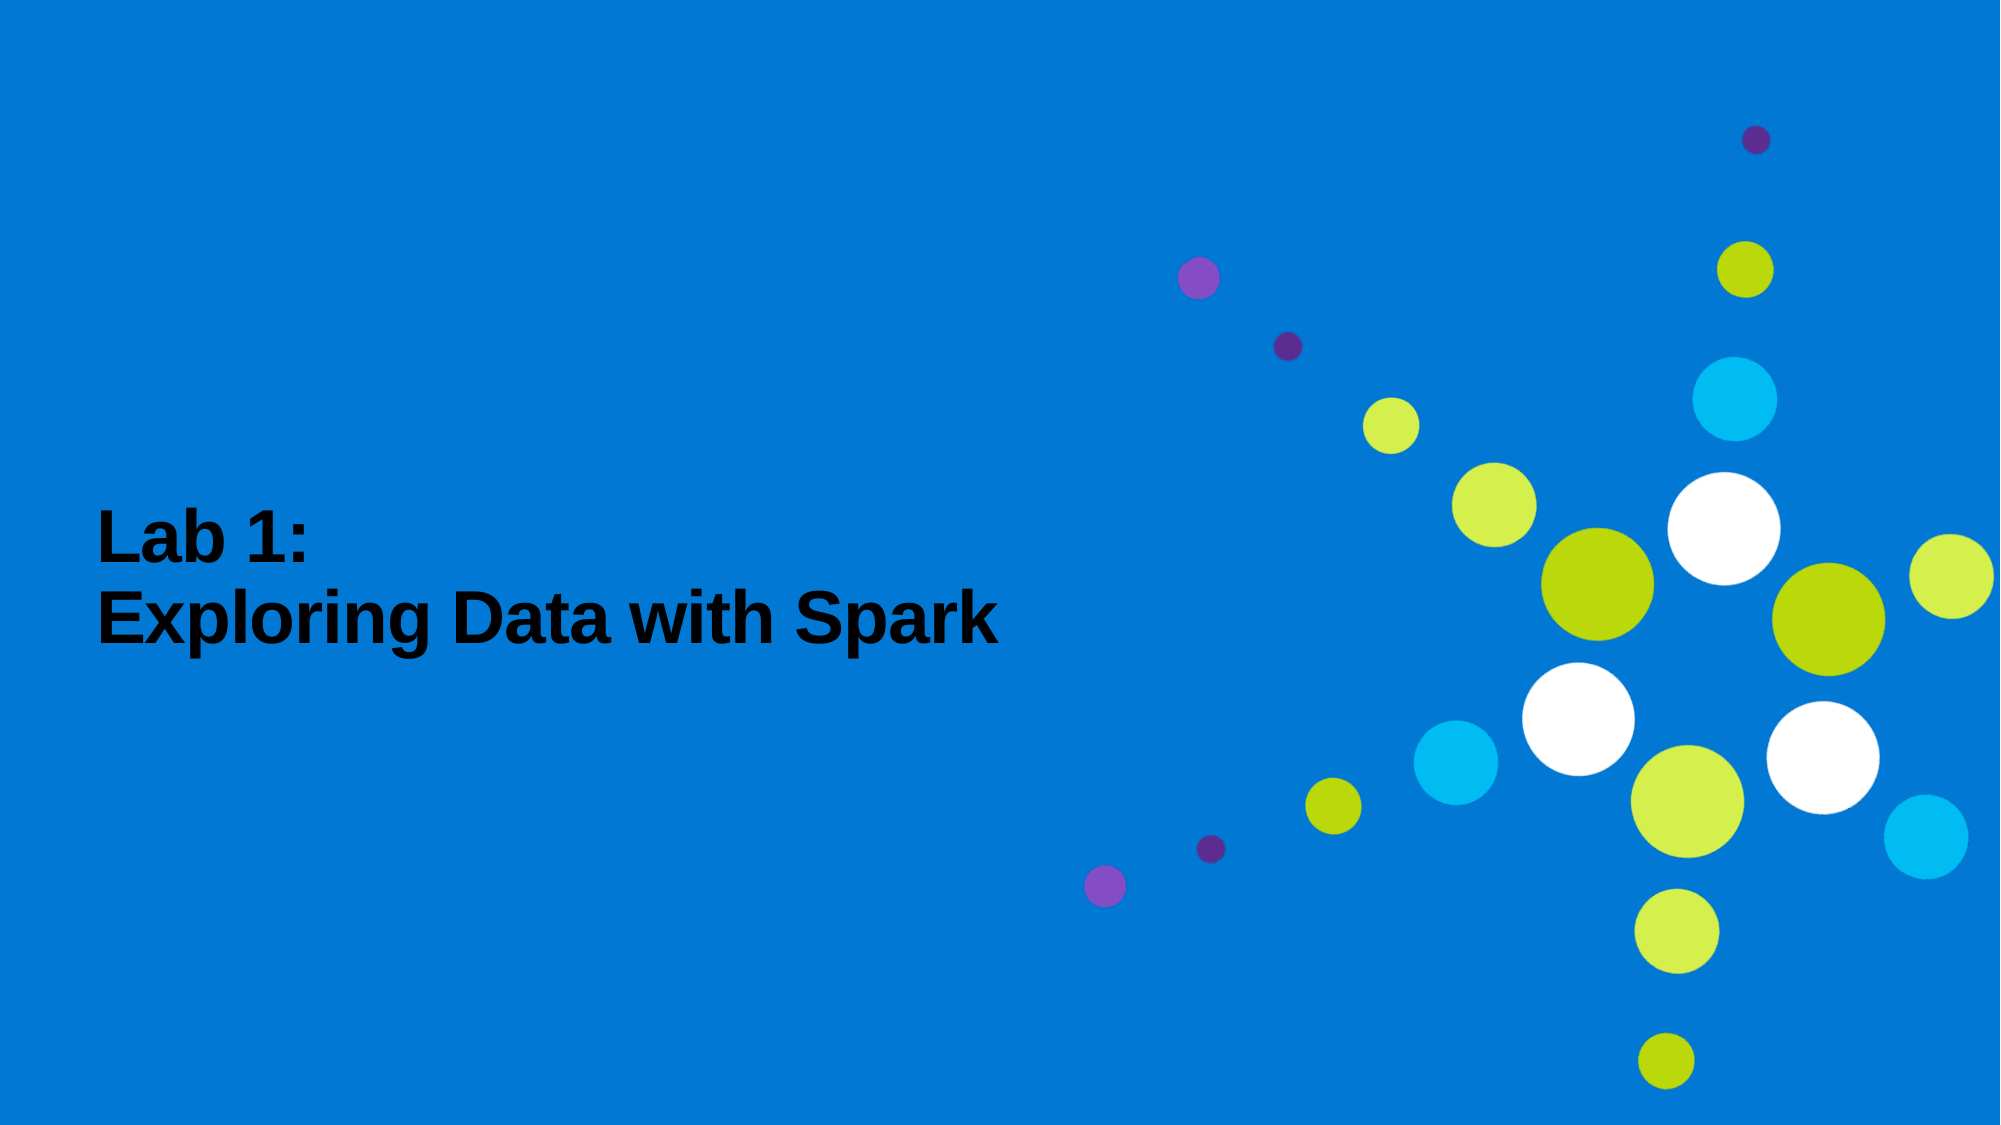

# Lab 1: Exploring Data with Spark